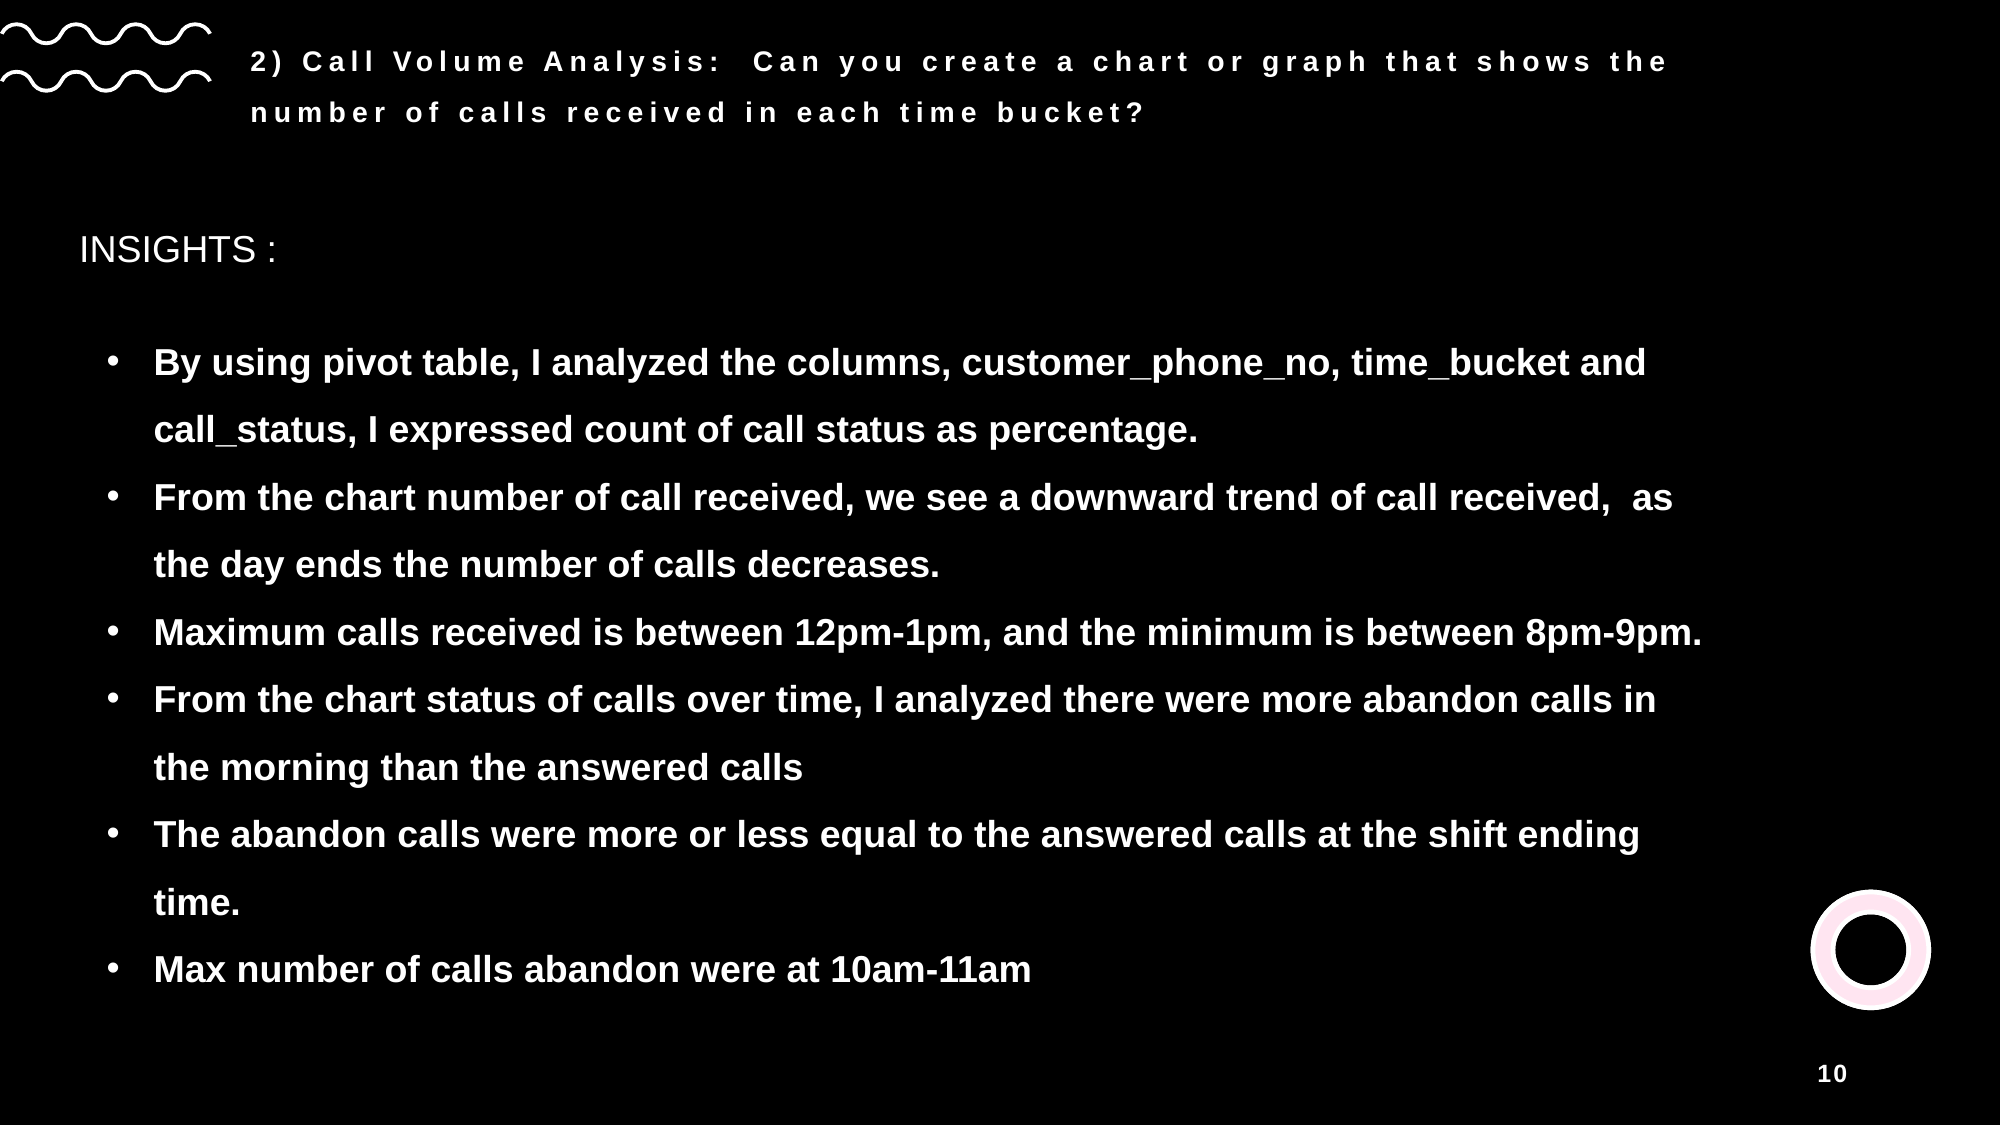

# 2) Call Volume Analysis:  Can you create a chart or graph that shows the number of calls received in each time bucket?
INSIGHTS :
By using pivot table, I analyzed the columns, customer_phone_no, time_bucket and call_status, I expressed count of call status as percentage.
From the chart number of call received, we see a downward trend of call received,  as the day ends the number of calls decreases.
Maximum calls received is between 12pm-1pm, and the minimum is between 8pm-9pm.
From the chart status of calls over time, I analyzed there were more abandon calls in the morning than the answered calls
The abandon calls were more or less equal to the answered calls at the shift ending time.
Max number of calls abandon were at 10am-11am
10